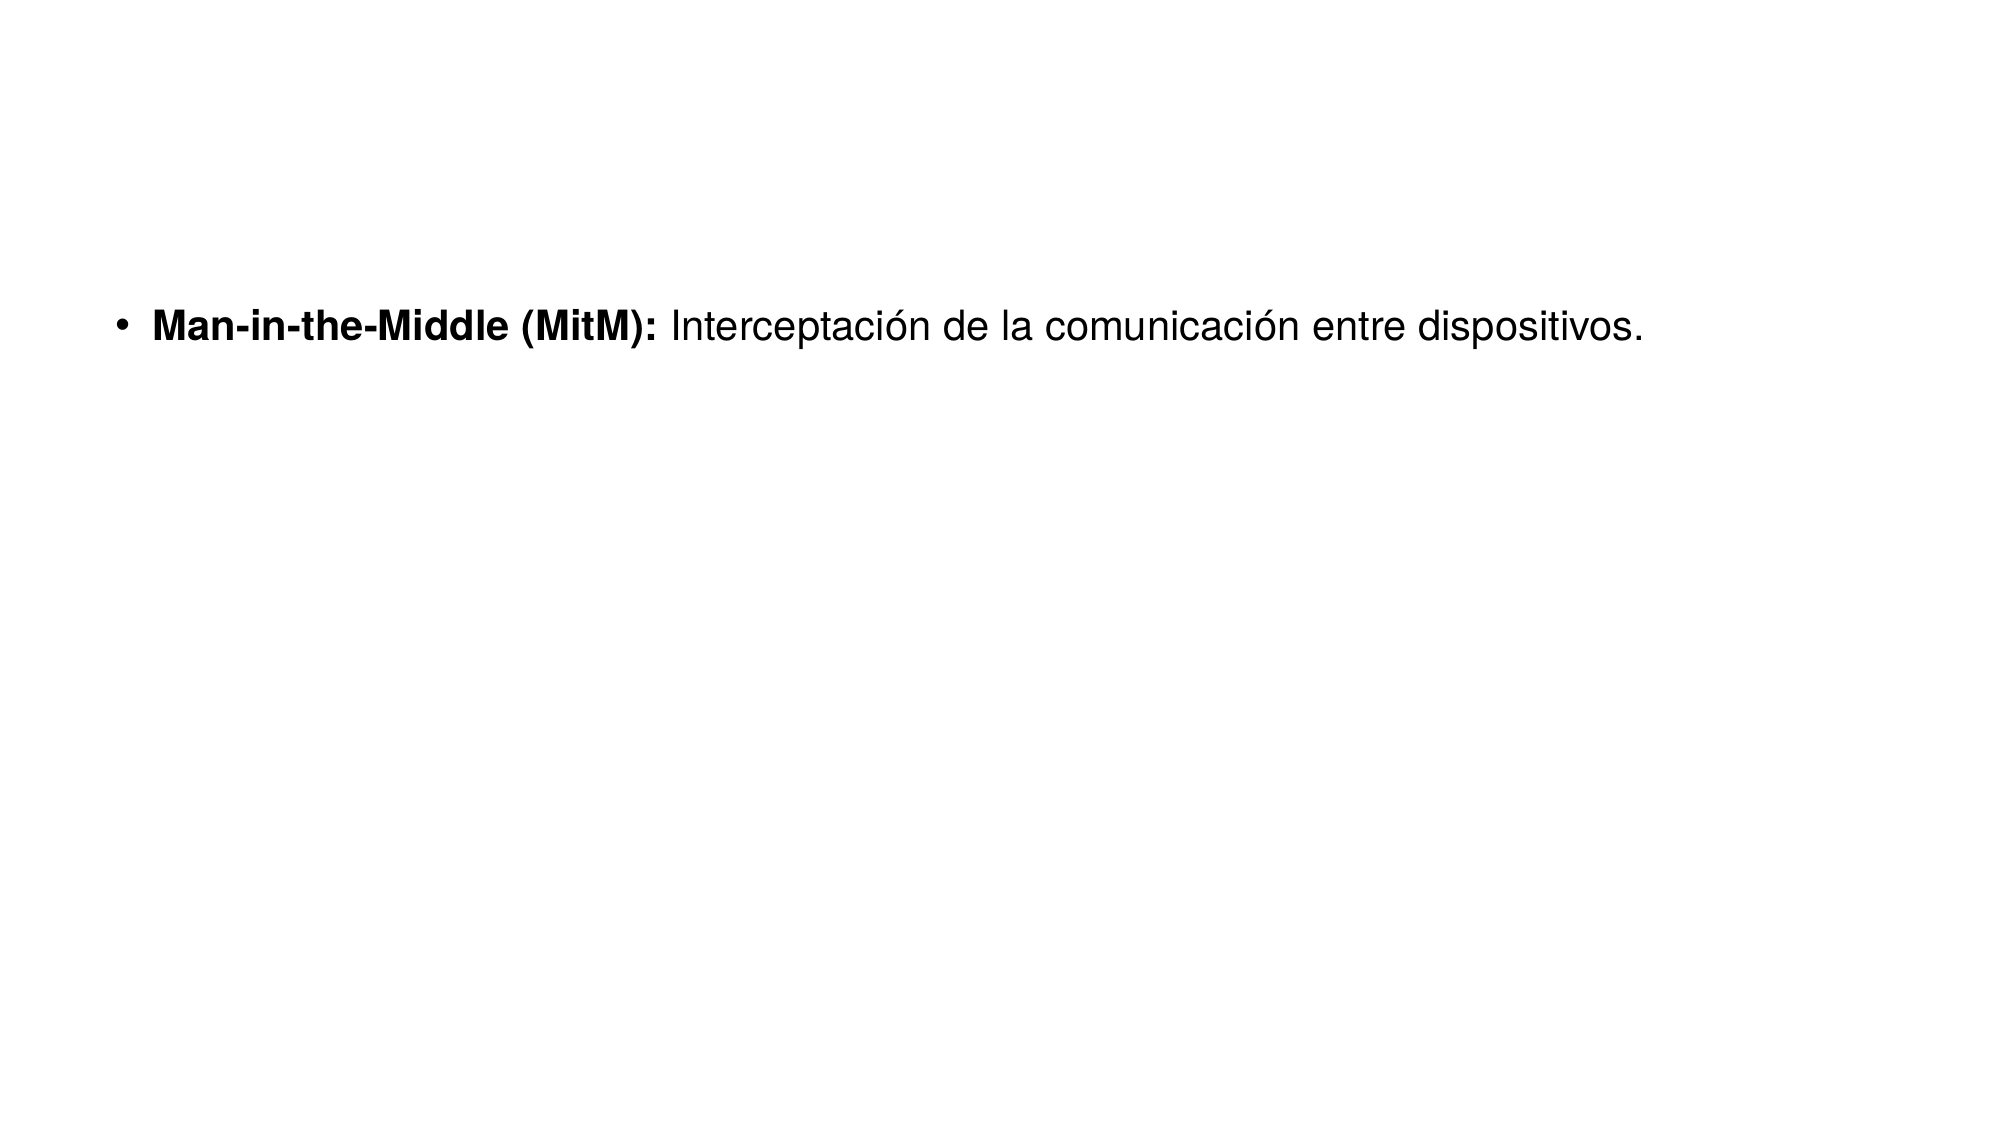

#
Man-in-the-Middle (MitM): Interceptación de la comunicación entre dispositivos.